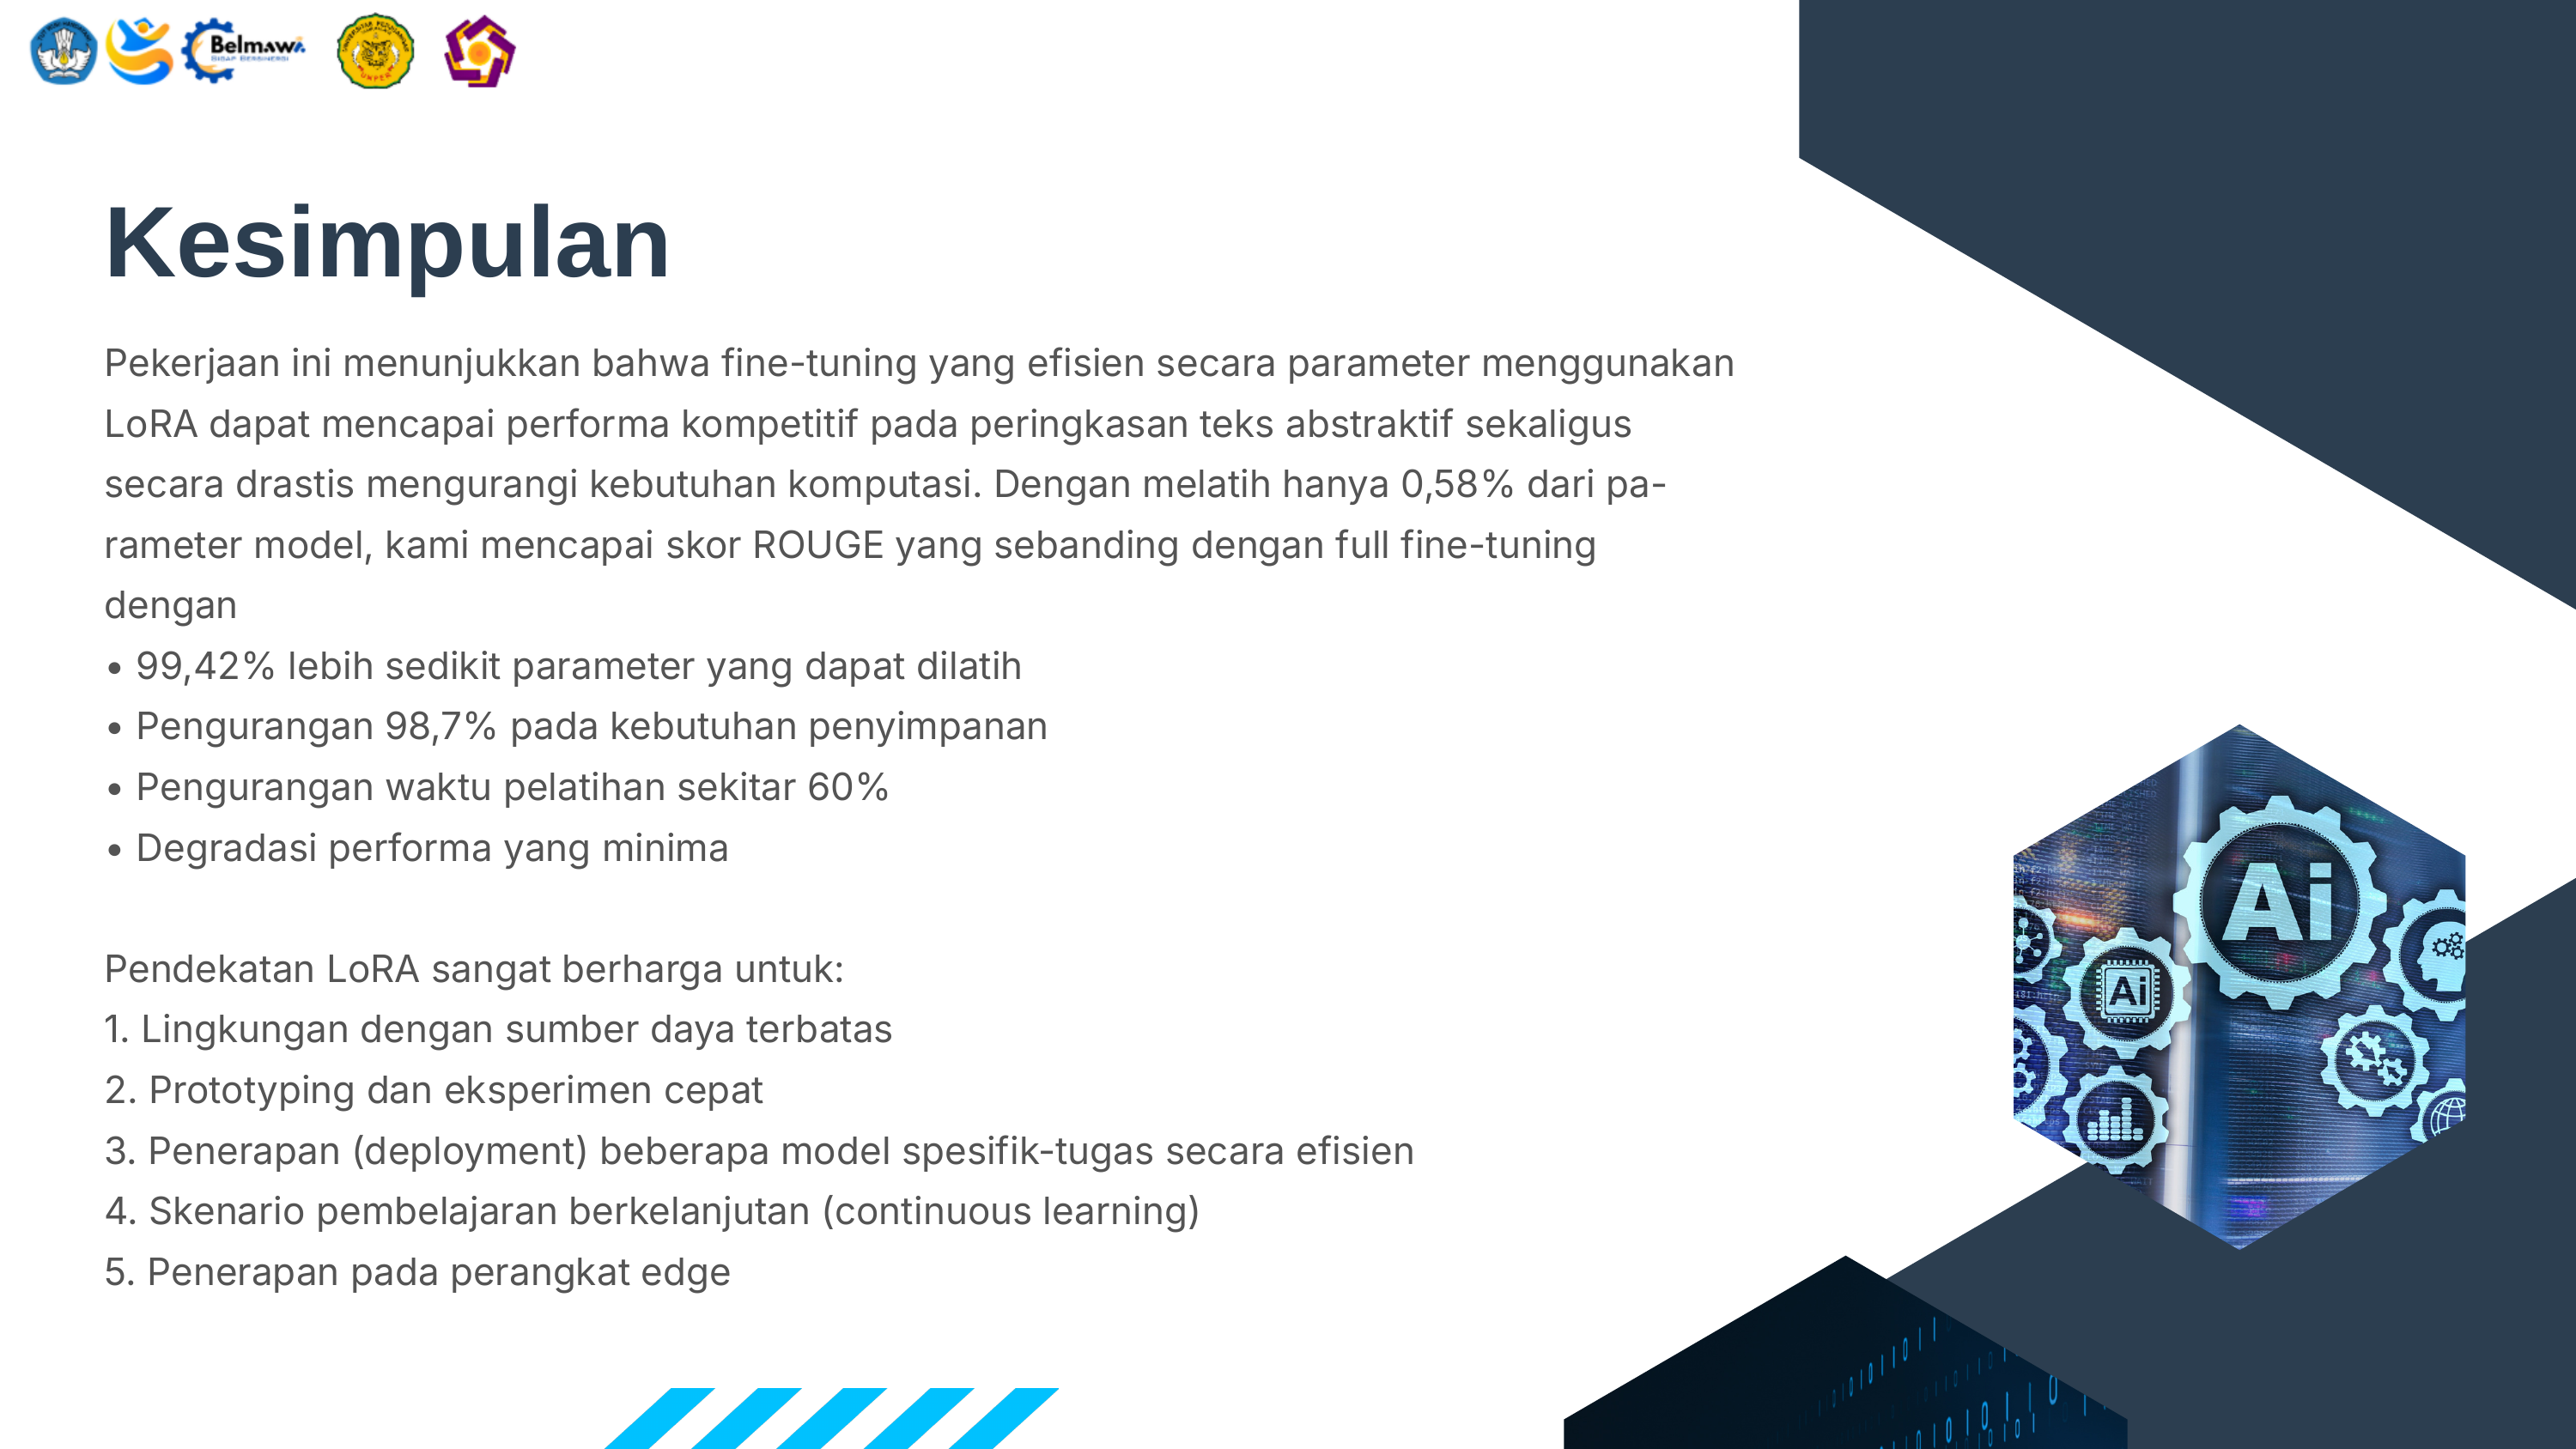

Kesimpulan
Pekerjaan ini menunjukkan bahwa fine-tuning yang efisien secara parameter menggunakan
LoRA dapat mencapai performa kompetitif pada peringkasan teks abstraktif sekaligus
secara drastis mengurangi kebutuhan komputasi. Dengan melatih hanya 0,58% dari pa-
rameter model, kami mencapai skor ROUGE yang sebanding dengan full fine-tuning
dengan
• 99,42% lebih sedikit parameter yang dapat dilatih
• Pengurangan 98,7% pada kebutuhan penyimpanan
• Pengurangan waktu pelatihan sekitar 60%
• Degradasi performa yang minima

Pendekatan LoRA sangat berharga untuk:
1. Lingkungan dengan sumber daya terbatas
2. Prototyping dan eksperimen cepat
3. Penerapan (deployment) beberapa model spesifik-tugas secara efisien
4. Skenario pembelajaran berkelanjutan (continuous learning)
5. Penerapan pada perangkat edge